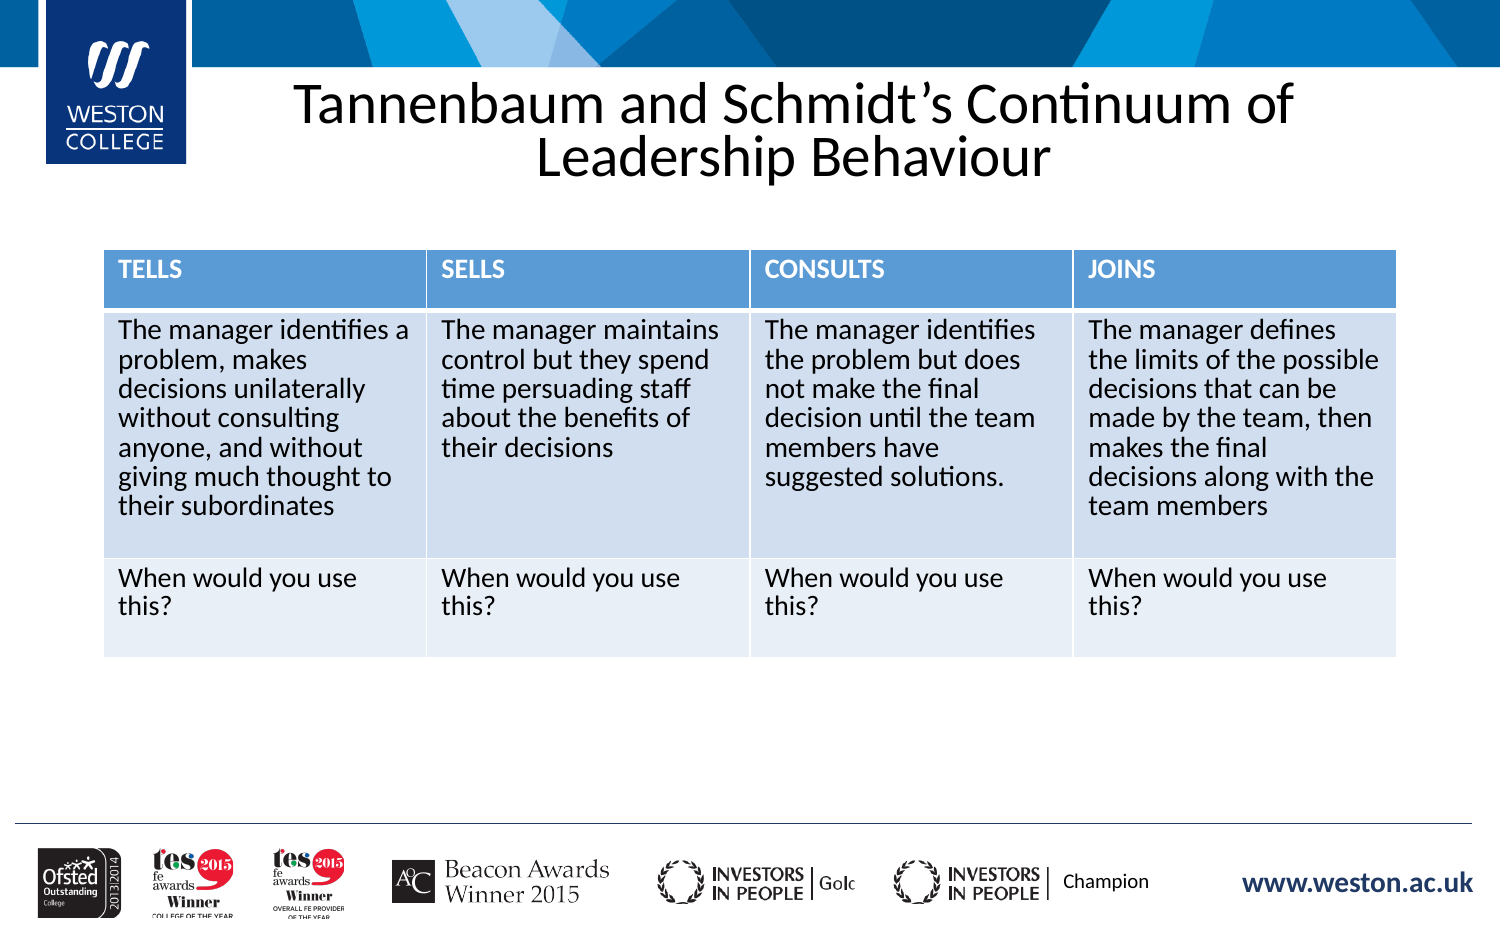

# Tannenbaum and Schmidt’s Continuum of Leadership Behaviour
| TELLS | SELLS | CONSULTS | JOINS |
| --- | --- | --- | --- |
| The manager identifies a problem, makes decisions unilaterally without consulting anyone, and without giving much thought to their subordinates | The manager maintains control but they spend time persuading staff about the benefits of their decisions | The manager identifies the problem but does not make the final decision until the team members have suggested solutions. | The manager defines the limits of the possible decisions that can be made by the team, then makes the final decisions along with the team members |
| When would you use this? | When would you use this? | When would you use this? | When would you use this? |